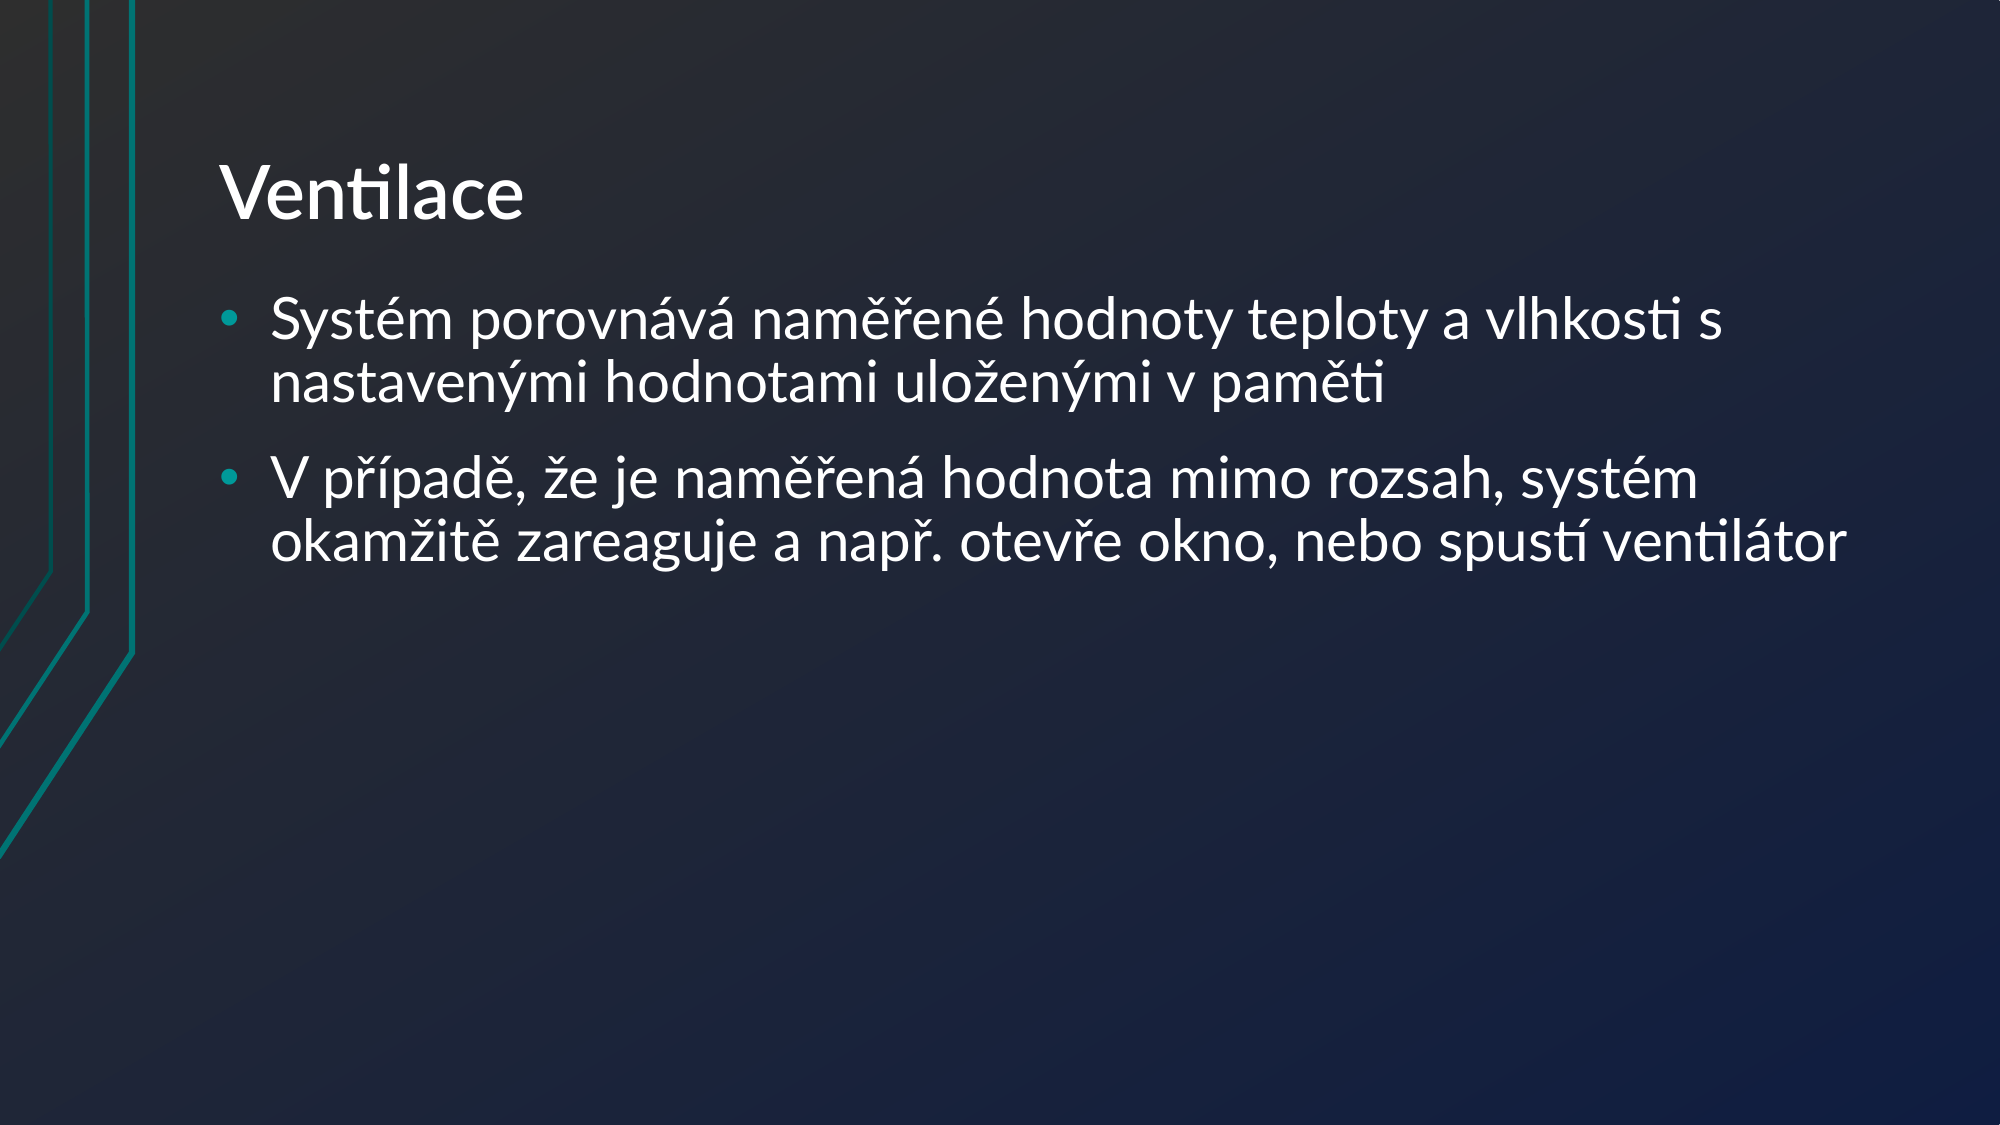

# Ventilace
Systém porovnává naměřené hodnoty teploty a vlhkosti s nastavenými hodnotami uloženými v paměti
V případě, že je naměřená hodnota mimo rozsah, systém okamžitě zareaguje a např. otevře okno, nebo spustí ventilátor